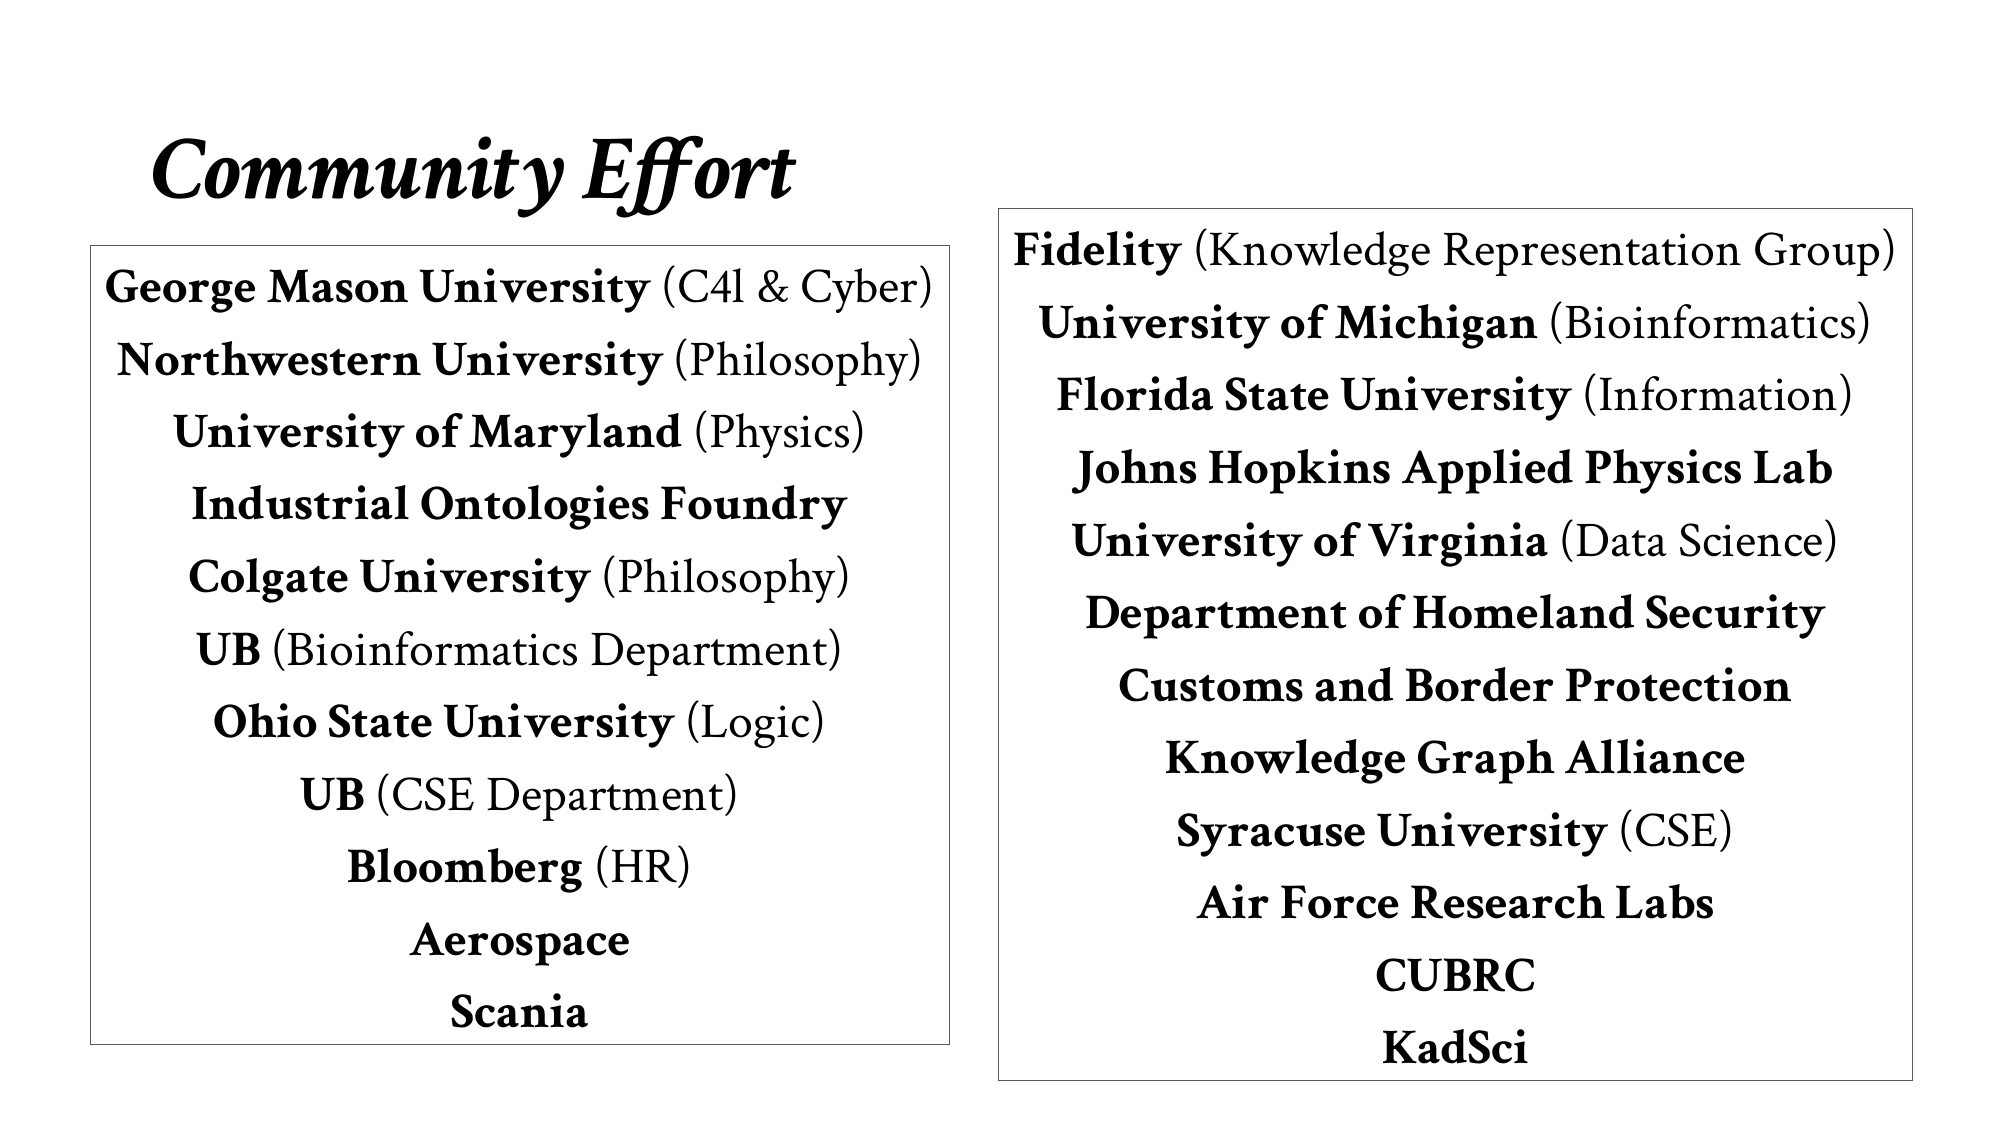

# Community Effort
Fidelity (Knowledge Representation Group)
University of Michigan (Bioinformatics)
Florida State University (Information)
Johns Hopkins Applied Physics Lab
University of Virginia (Data Science)
Department of Homeland Security
Customs and Border Protection
Knowledge Graph Alliance
Syracuse University (CSE)
Air Force Research Labs
CUBRC
KadSci
George Mason University (C4l & Cyber)
Northwestern University (Philosophy)
University of Maryland (Physics)
Industrial Ontologies Foundry
Colgate University (Philosophy)
UB (Bioinformatics Department)
Ohio State University (Logic)
UB (CSE Department)
Bloomberg (HR)
Aerospace
Scania